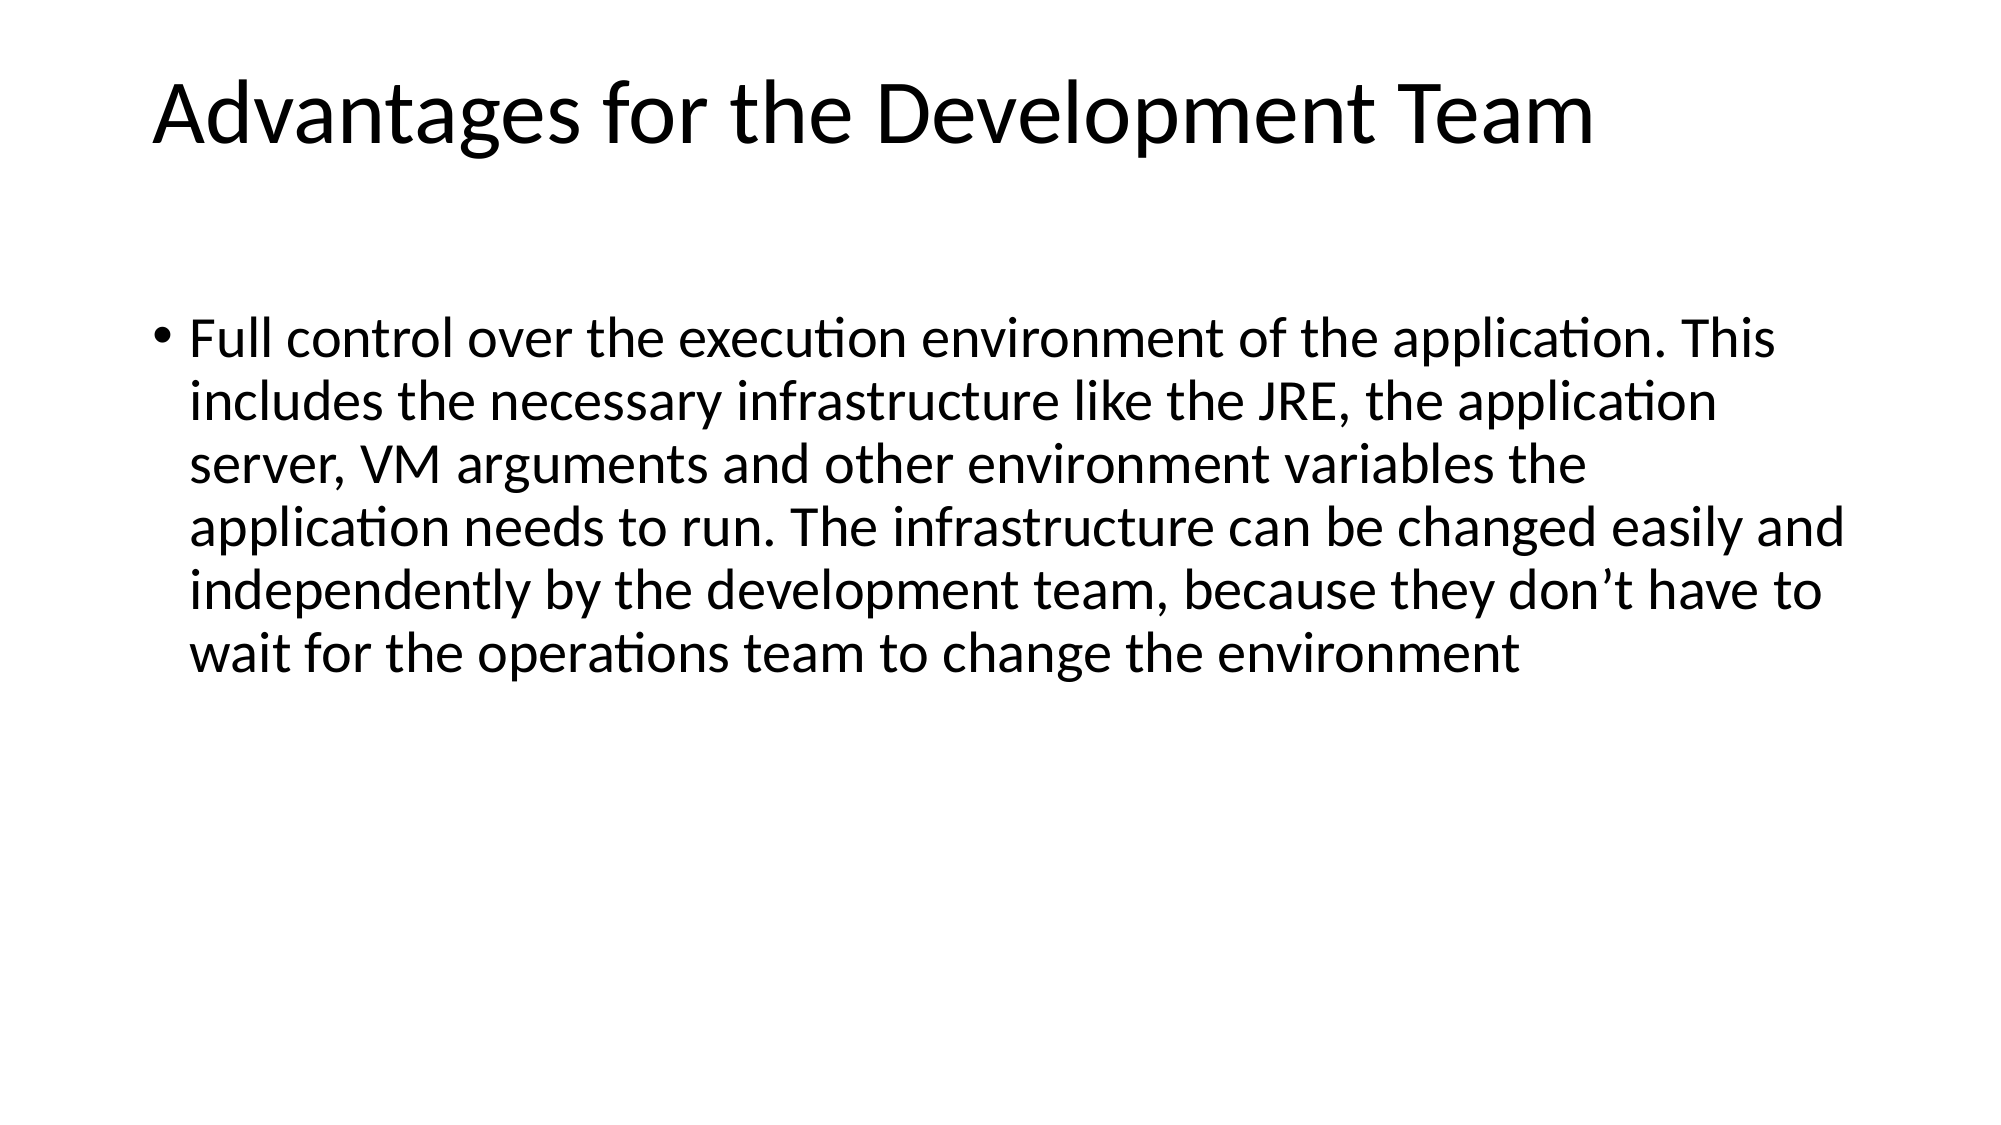

# Advantages for the Development Team
Full control over the execution environment of the application. This includes the necessary infrastructure like the JRE, the application server, VM arguments and other environment variables the application needs to run. The infrastructure can be changed easily and independently by the development team, because they don’t have to wait for the operations team to change the environment